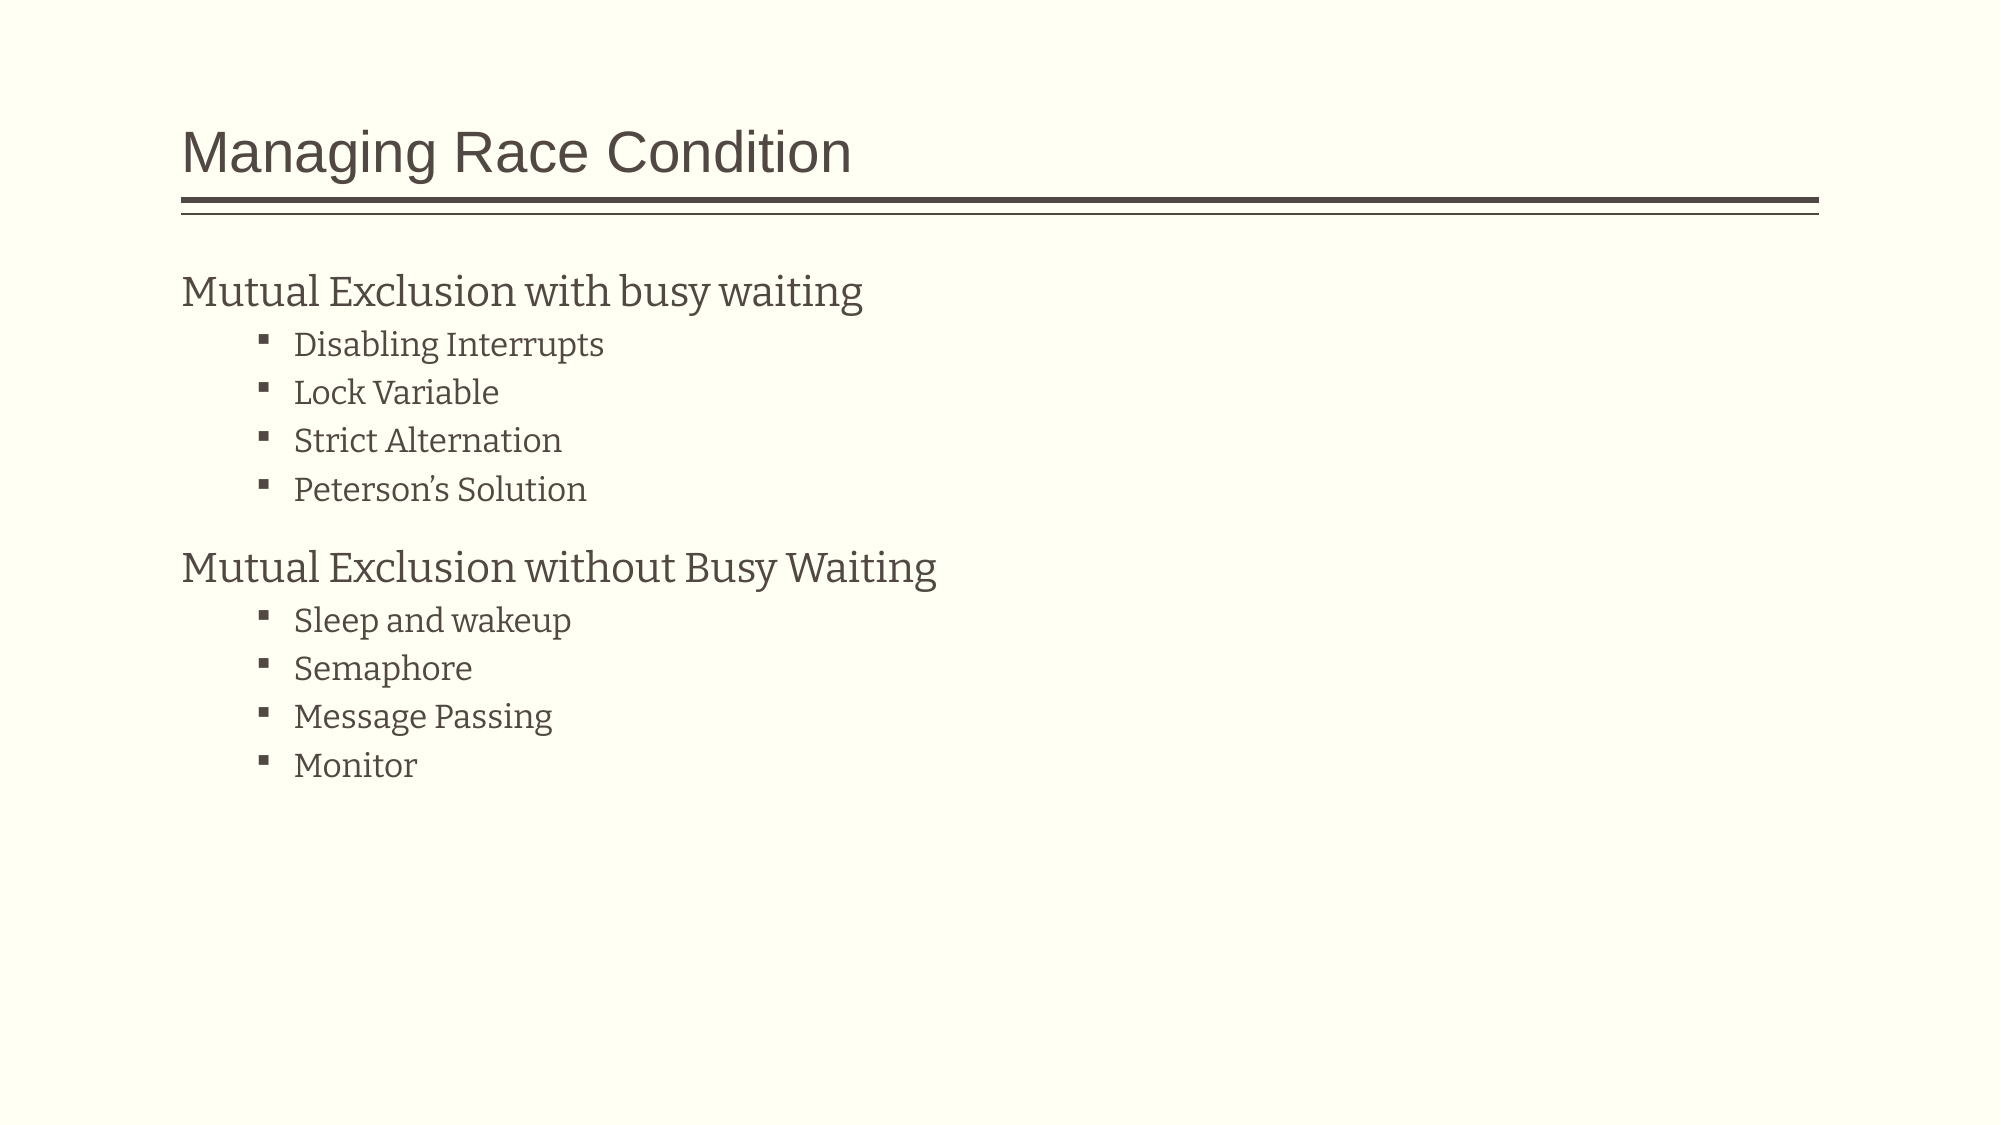

# Managing Race Condition
Mutual Exclusion with busy waiting
Disabling Interrupts
Lock Variable
Strict Alternation
Peterson’s Solution
Mutual Exclusion without Busy Waiting
Sleep and wakeup
Semaphore
Message Passing
Monitor